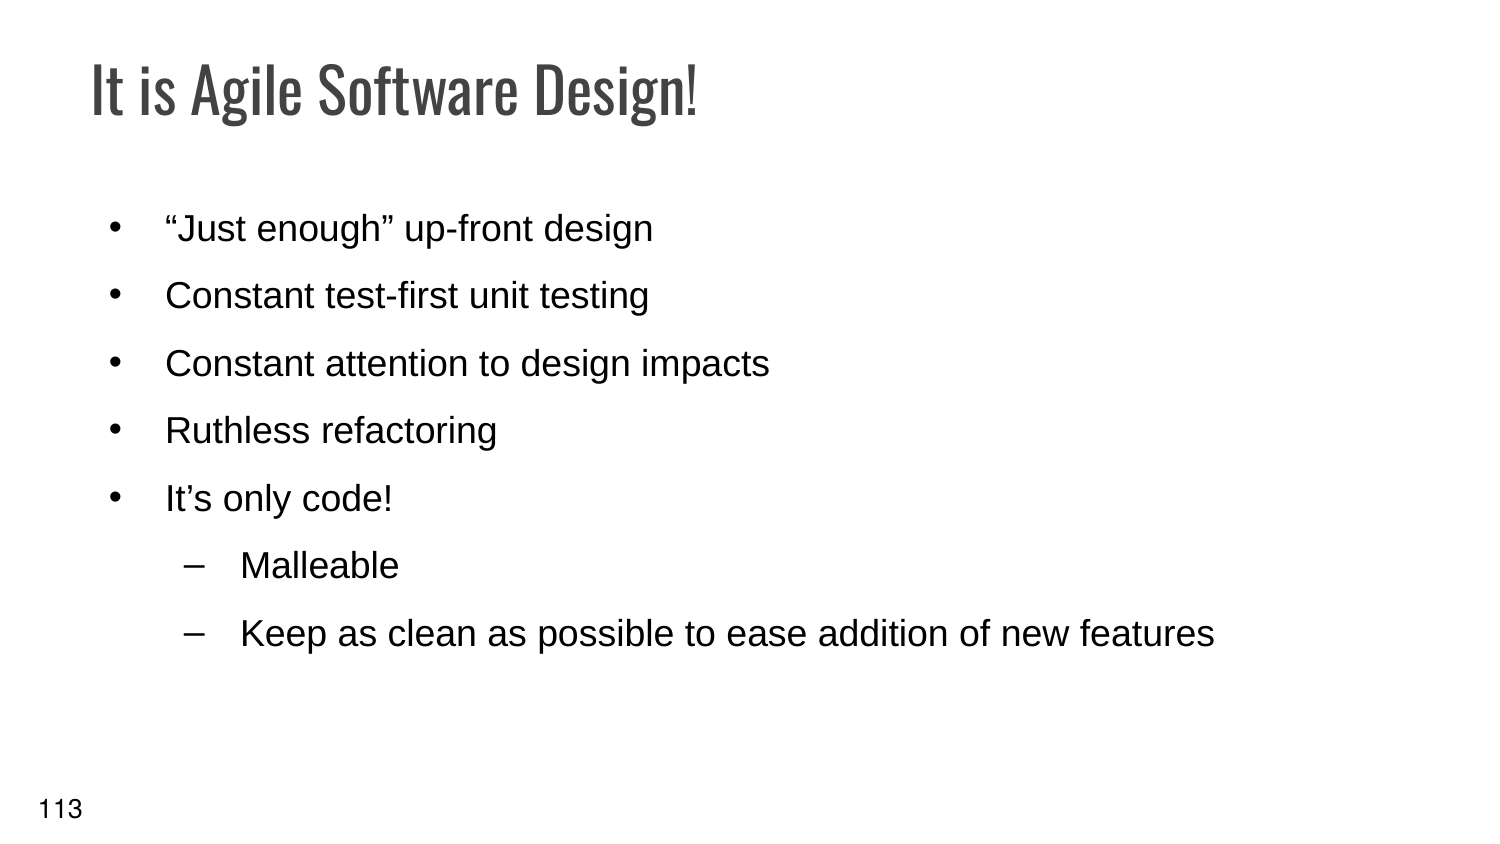

# It is Agile Software Design!
“Just enough” up-front design
Constant test-first unit testing
Constant attention to design impacts
Ruthless refactoring
It’s only code!
Malleable
Keep as clean as possible to ease addition of new features
113